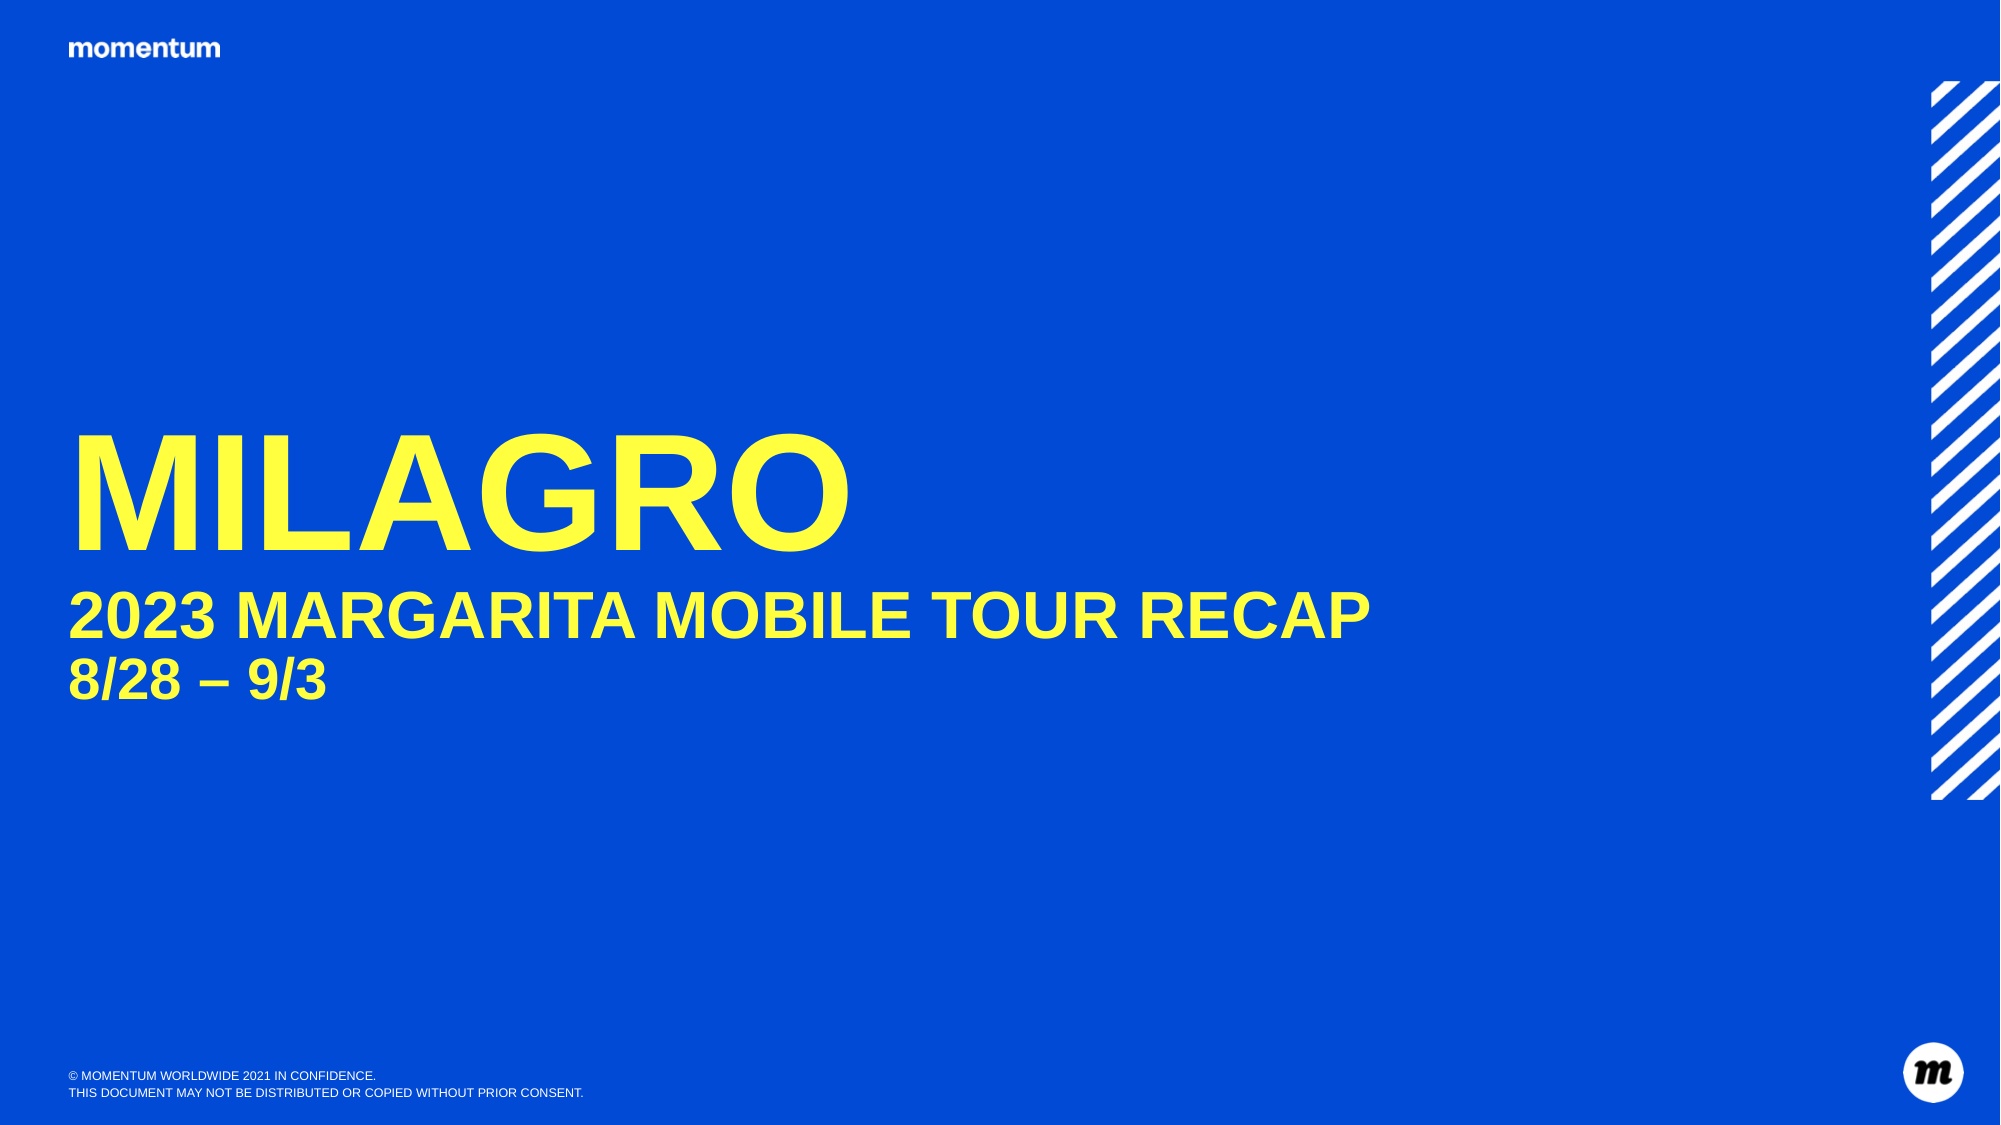

# MILAGRO 2023 MARGARITA MOBILE TOUR RECAP
8/28 – 9/3